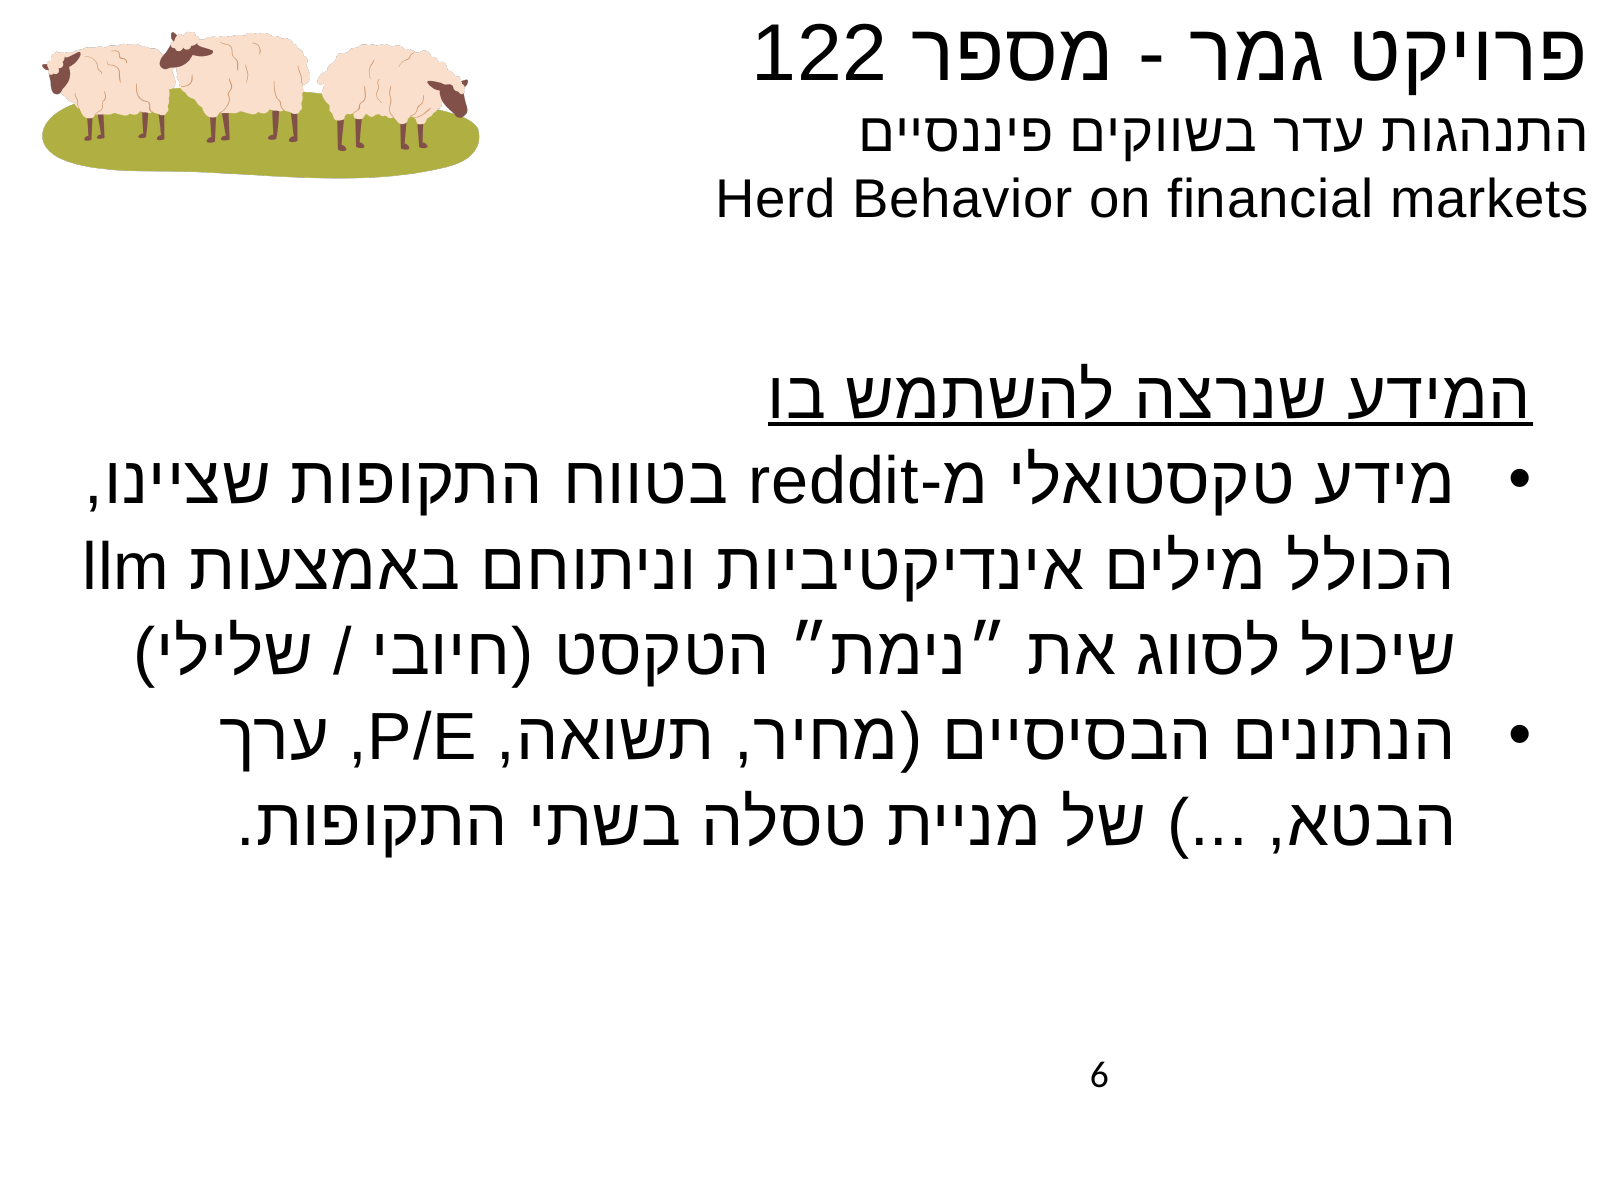

המידע שנרצה להשתמש בו
מידע טקסטואלי מ-reddit בטווח התקופות שציינו, הכולל מילים אינדיקטיביות וניתוחם באמצעות llm שיכול לסווג את ״נימת״ הטקסט (חיובי / שלילי)
הנתונים הבסיסיים (מחיר, תשואה, P/E, ערך הבטא, ...) של מניית טסלה בשתי התקופות.
6